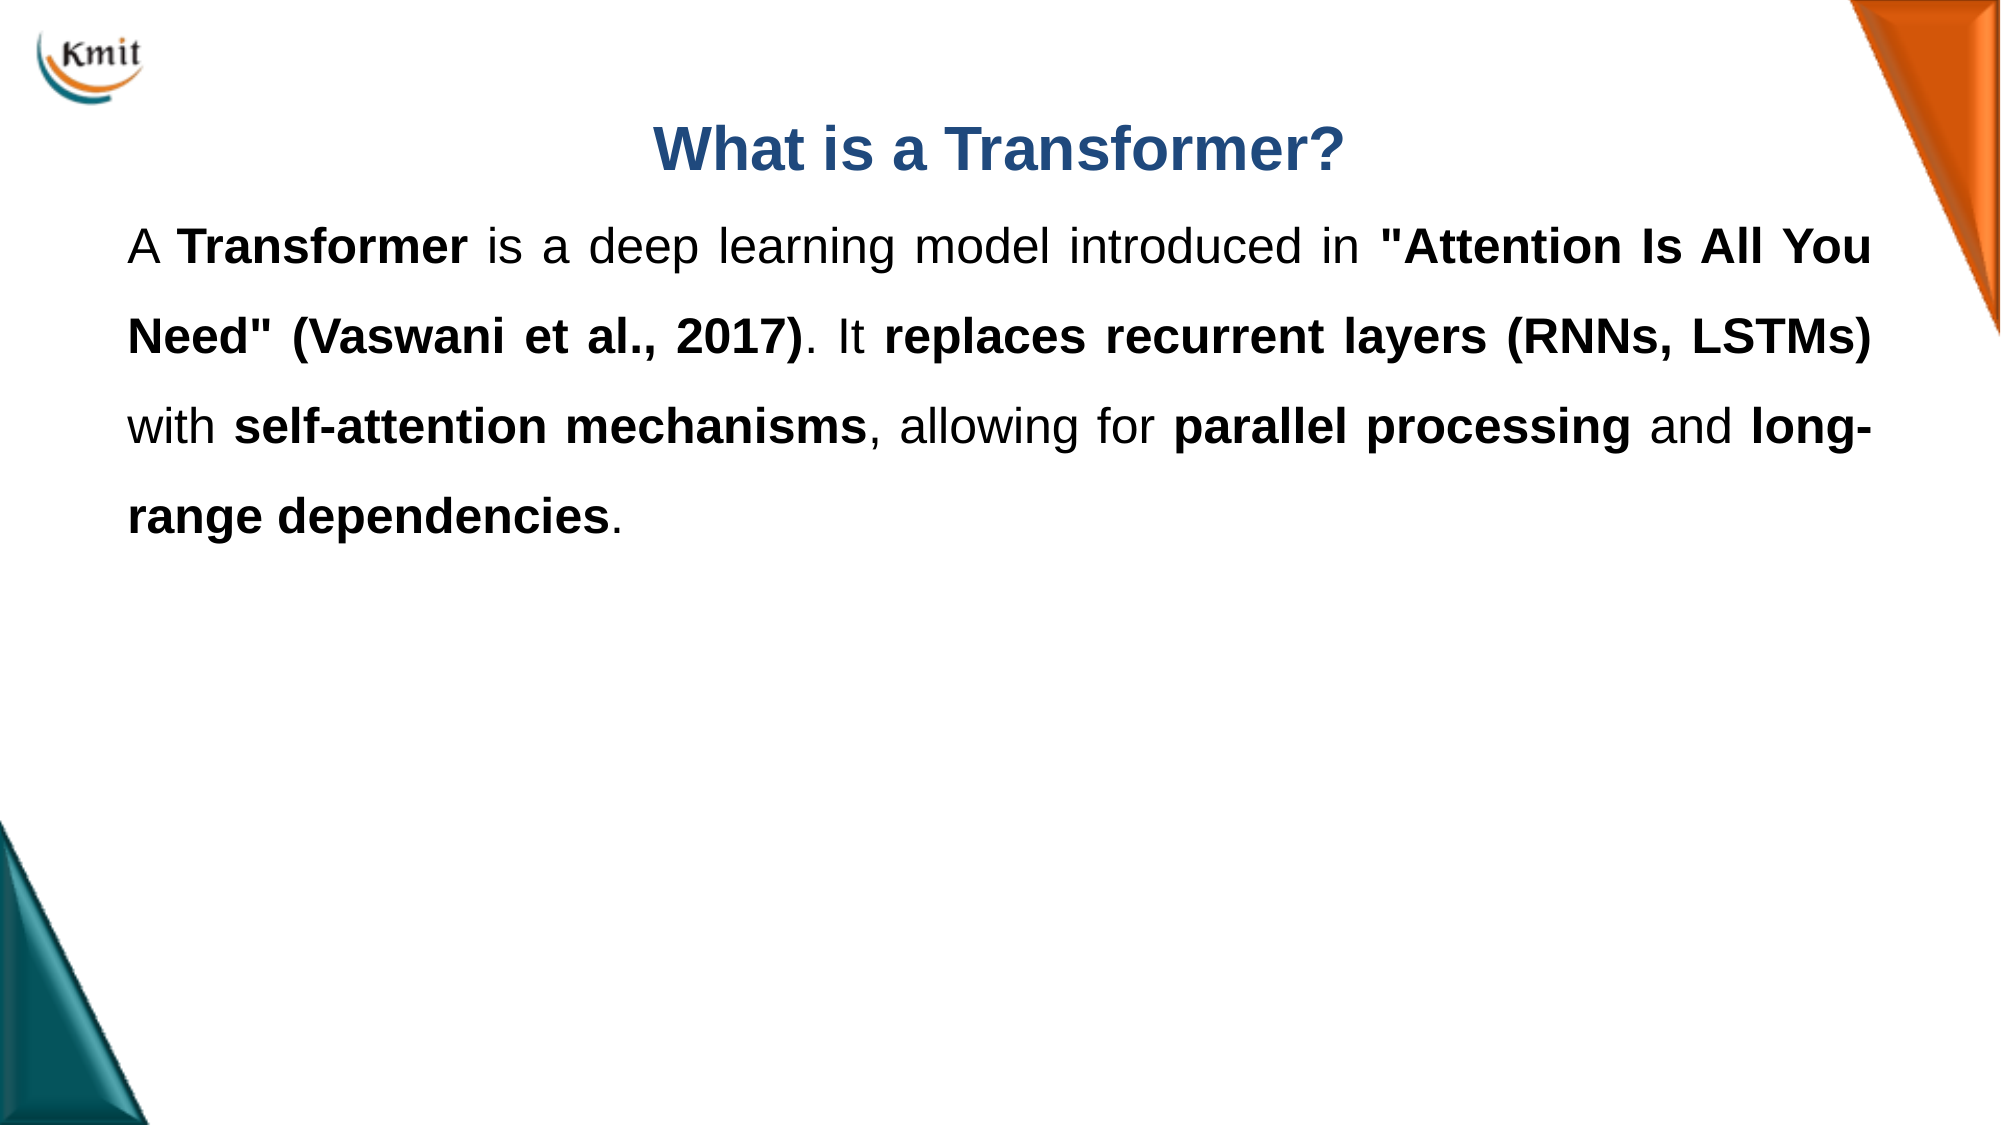

What is a Transformer?
A Transformer is a deep learning model introduced in "Attention Is All You Need" (Vaswani et al., 2017). It replaces recurrent layers (RNNs, LSTMs) with self-attention mechanisms, allowing for parallel processing and long-range dependencies.